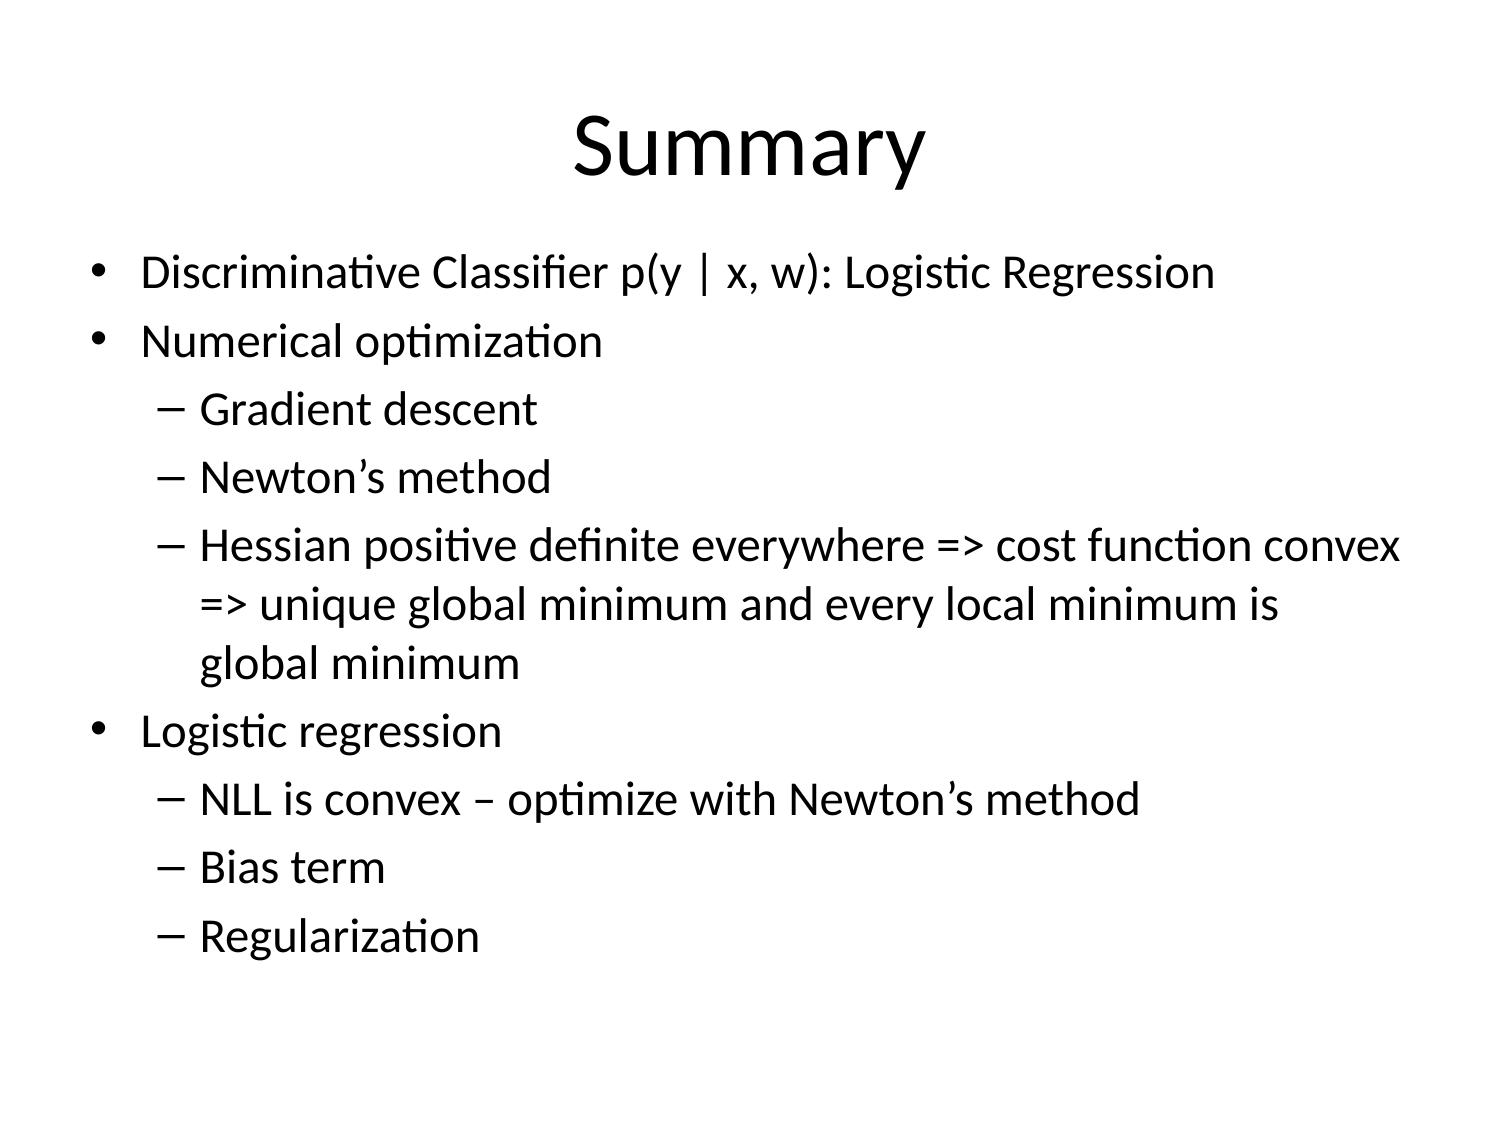

# Summary
Discriminative Classifier p(y | x, w): Logistic Regression
Numerical optimization
Gradient descent
Newton’s method
Hessian positive definite everywhere => cost function convex => unique global minimum and every local minimum is global minimum
Logistic regression
NLL is convex – optimize with Newton’s method
Bias term
Regularization